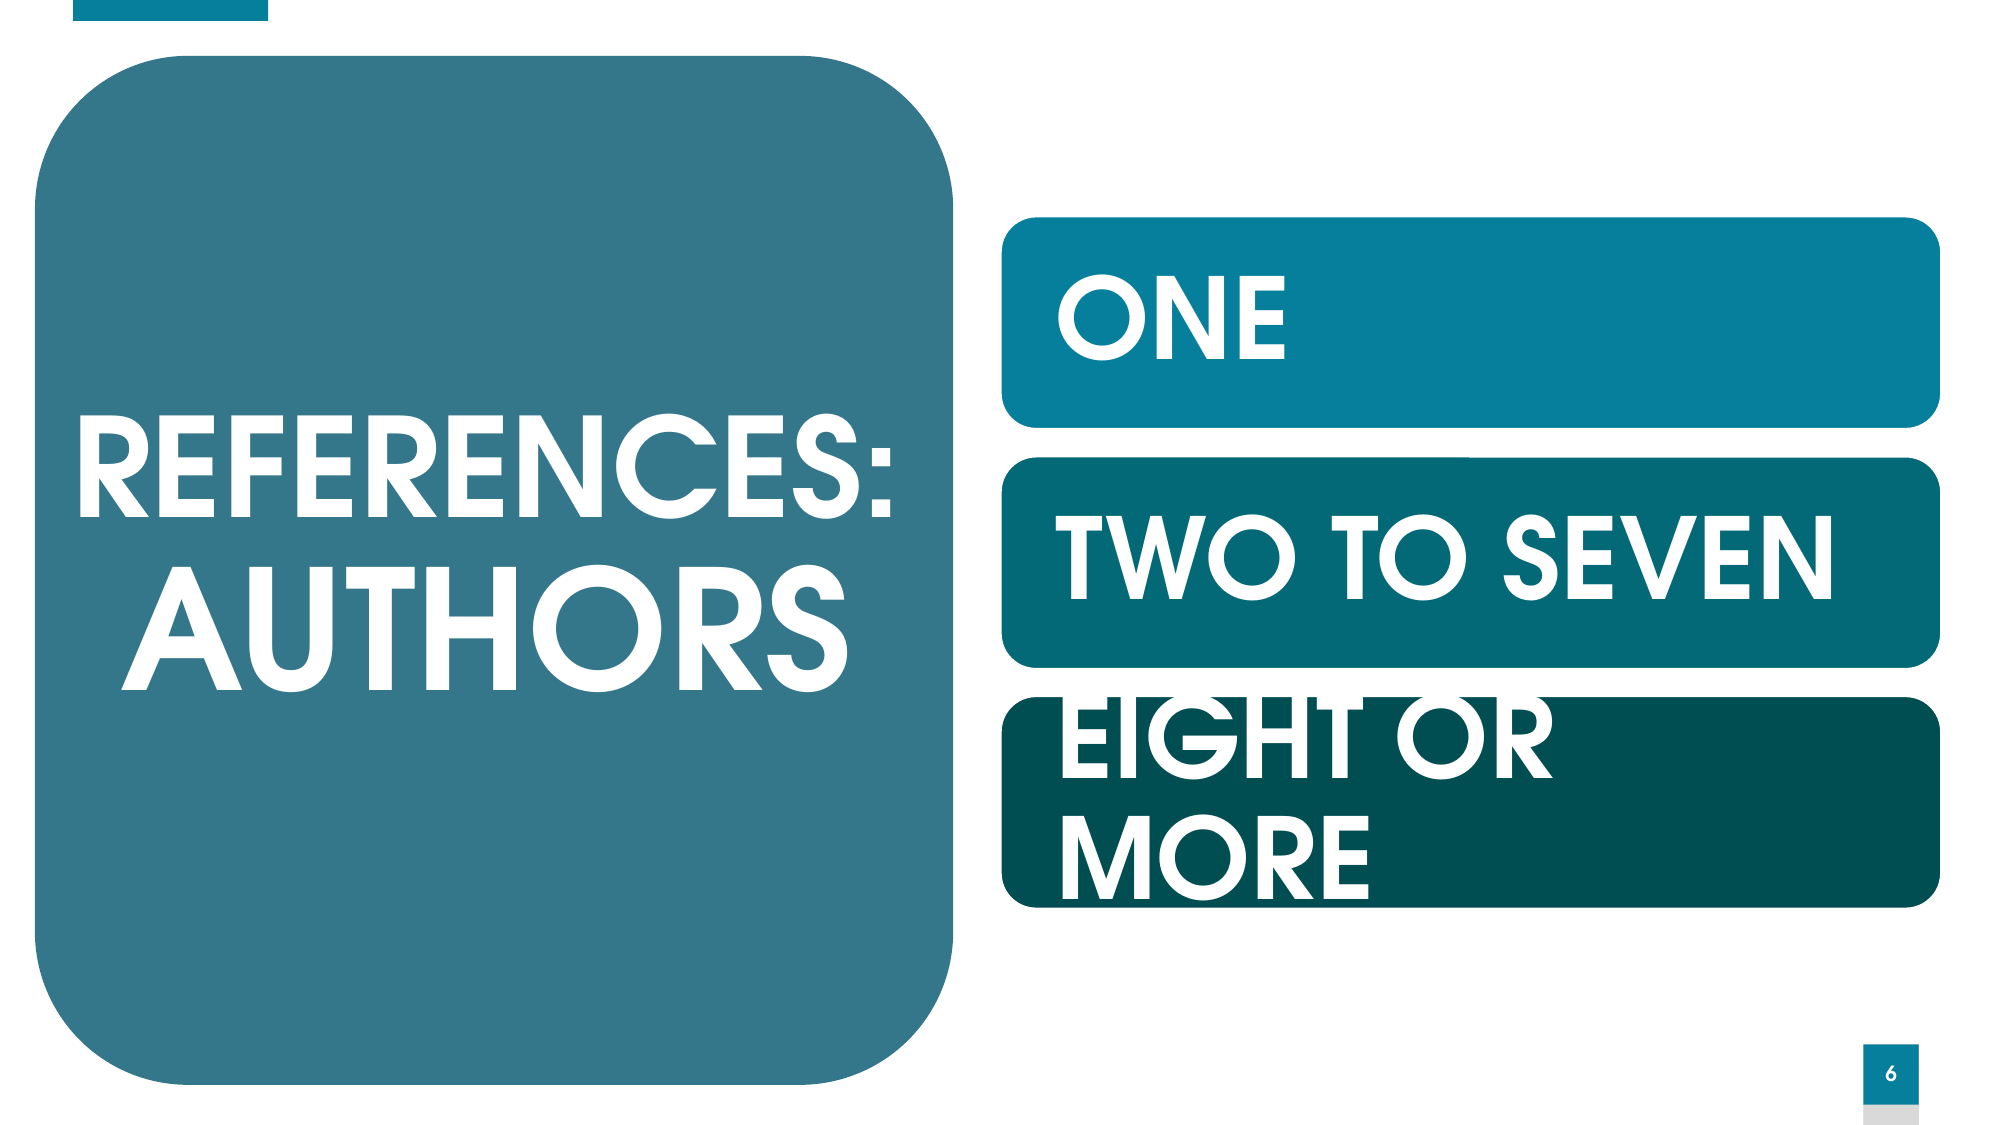

ONE
TWO TO SEVEN
EIGHT OR MORE
REFERENCES:
AUTHORS

6